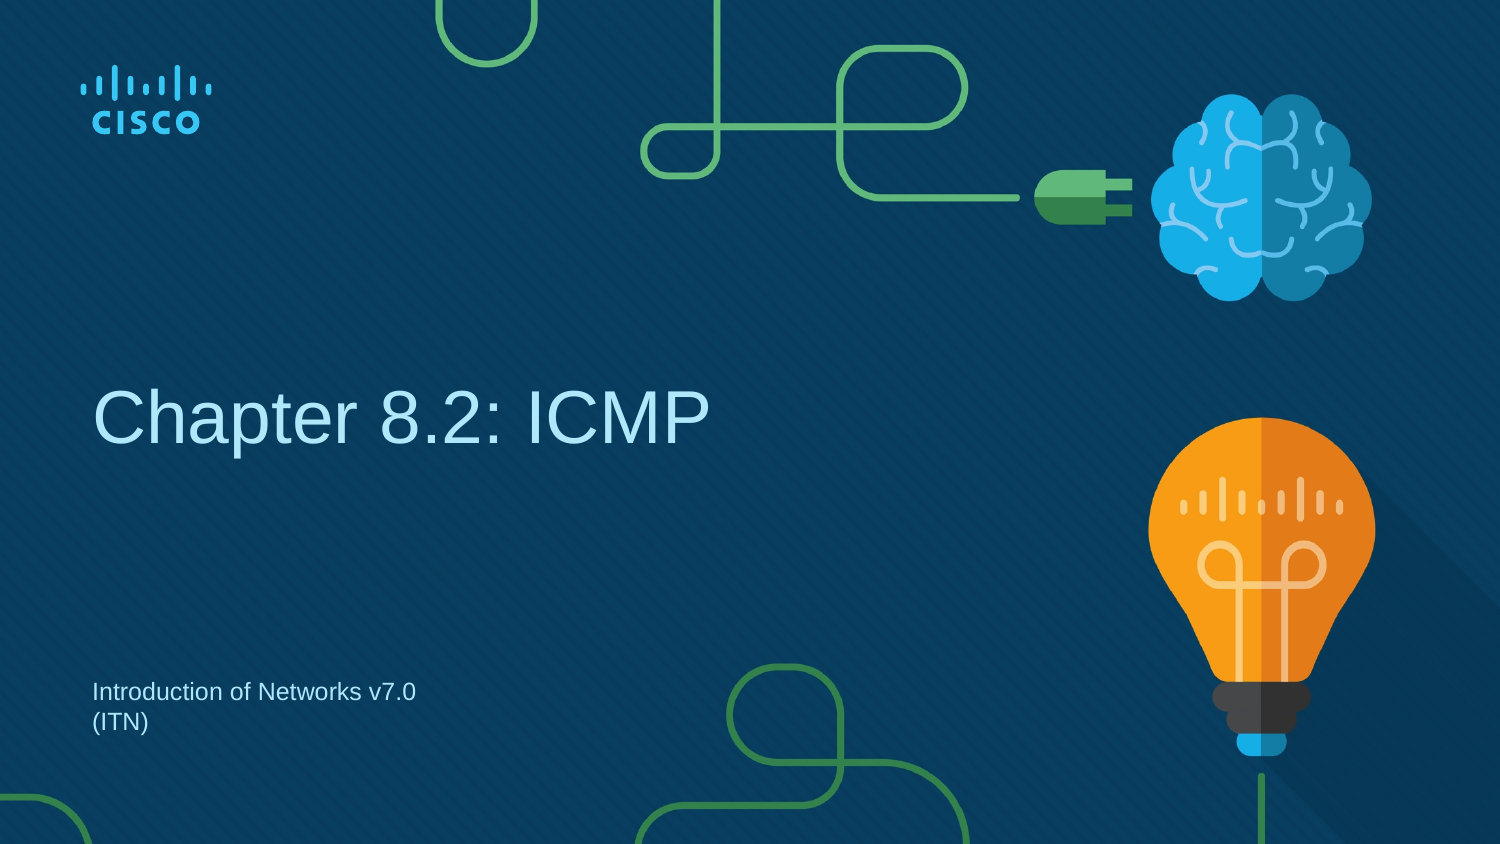

# Chapter 8.2: ICMP
Introduction of Networks v7.0 (ITN)